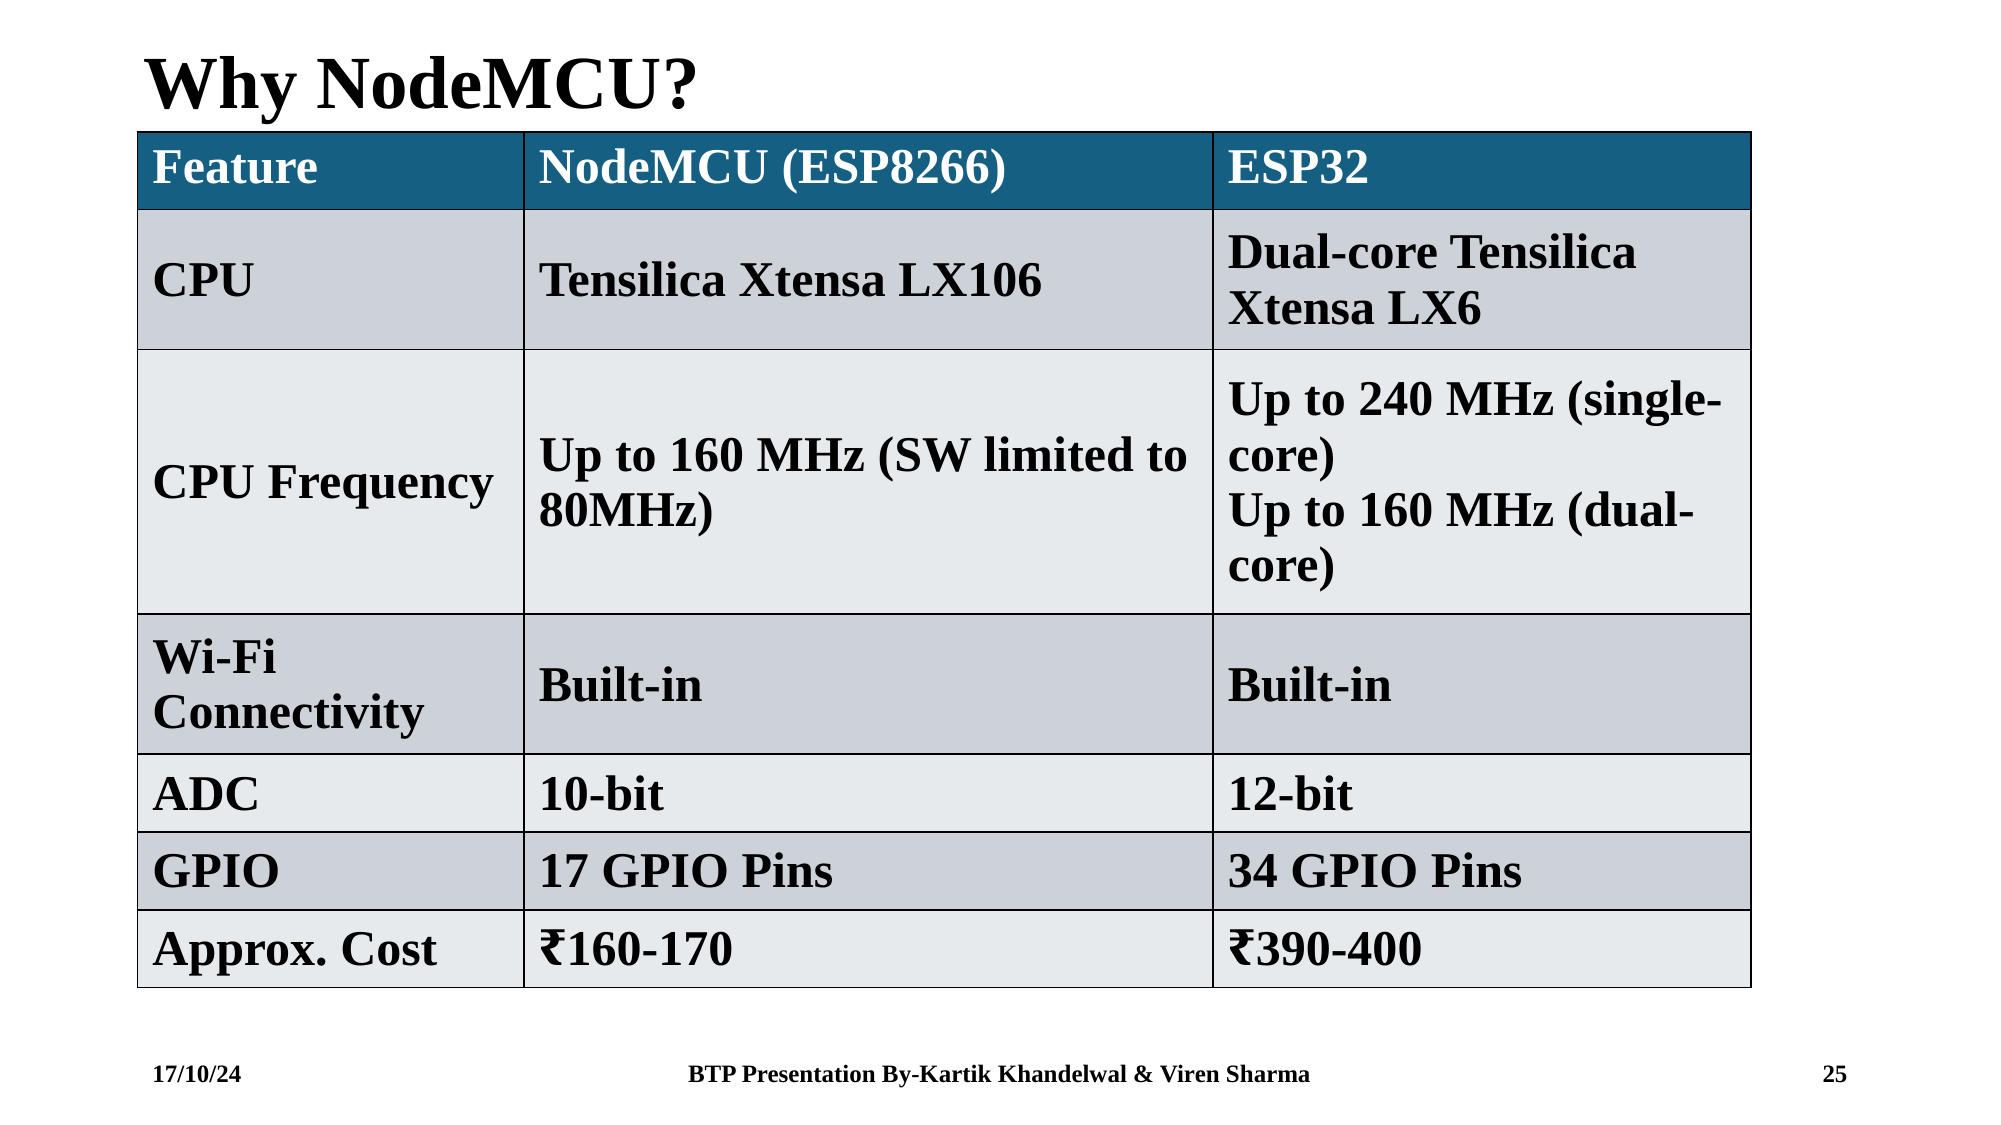

Why NodeMCU?
| Feature | NodeMCU (ESP8266) | ESP32 |
| --- | --- | --- |
| CPU | Tensilica Xtensa LX106 | Dual-core Tensilica Xtensa LX6 |
| CPU Frequency | Up to 160 MHz (SW limited to 80MHz) | Up to 240 MHz (single-core) Up to 160 MHz (dual-core) |
| Wi-Fi Connectivity | Built-in | Built-in |
| ADC | 10-bit | 12-bit |
| GPIO | 17 GPIO Pins | 34 GPIO Pins |
| Approx. Cost | ₹160-170 | ₹390-400 |

17/10/24
BTP Presentation By-Kartik Khandelwal & Viren Sharma
25